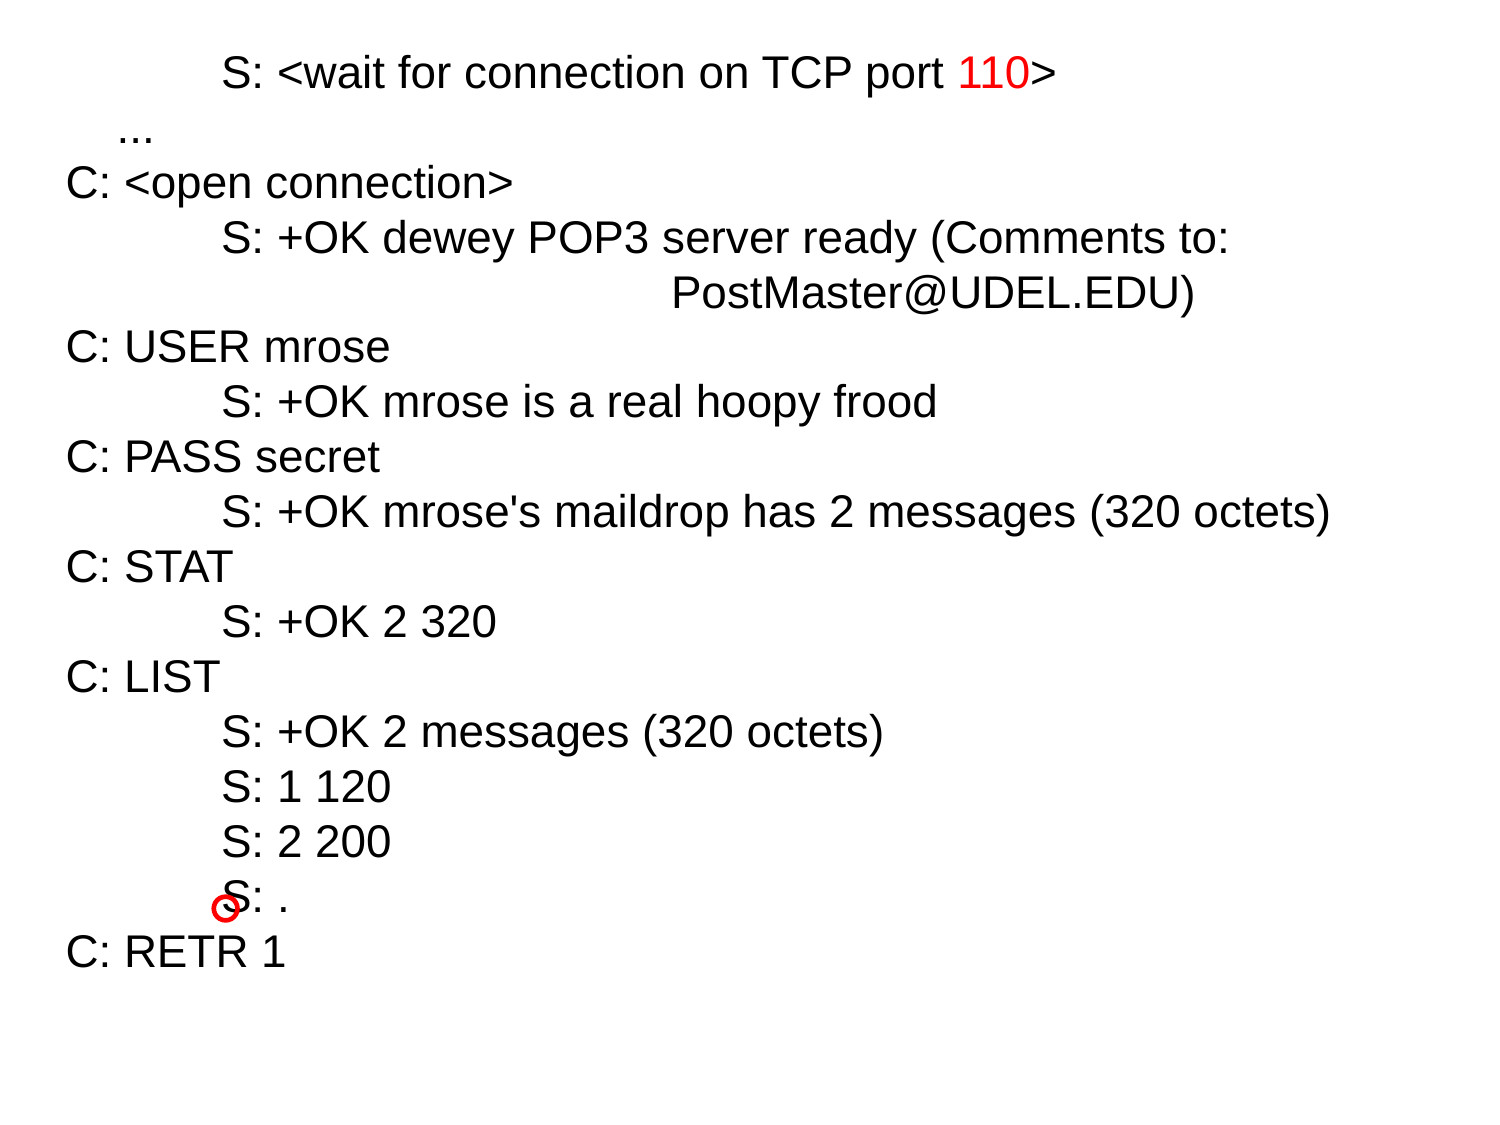

S: <wait for connection on TCP port 110>
        ...
    C: <open connection>
    		S: +OK dewey POP3 server ready (Comments to: 						PostMaster@UDEL.EDU)
    C: USER mrose
    		S: +OK mrose is a real hoopy frood
    C: PASS secret
    		S: +OK mrose's maildrop has 2 messages (320 octets)
    C: STAT
    		S: +OK 2 320
    C: LIST
    		S: +OK 2 messages (320 octets)
    		S: 1 120
    		S: 2 200
    		S: .
    C: RETR 1

92
# POP3 (cont.)
pop3 session example